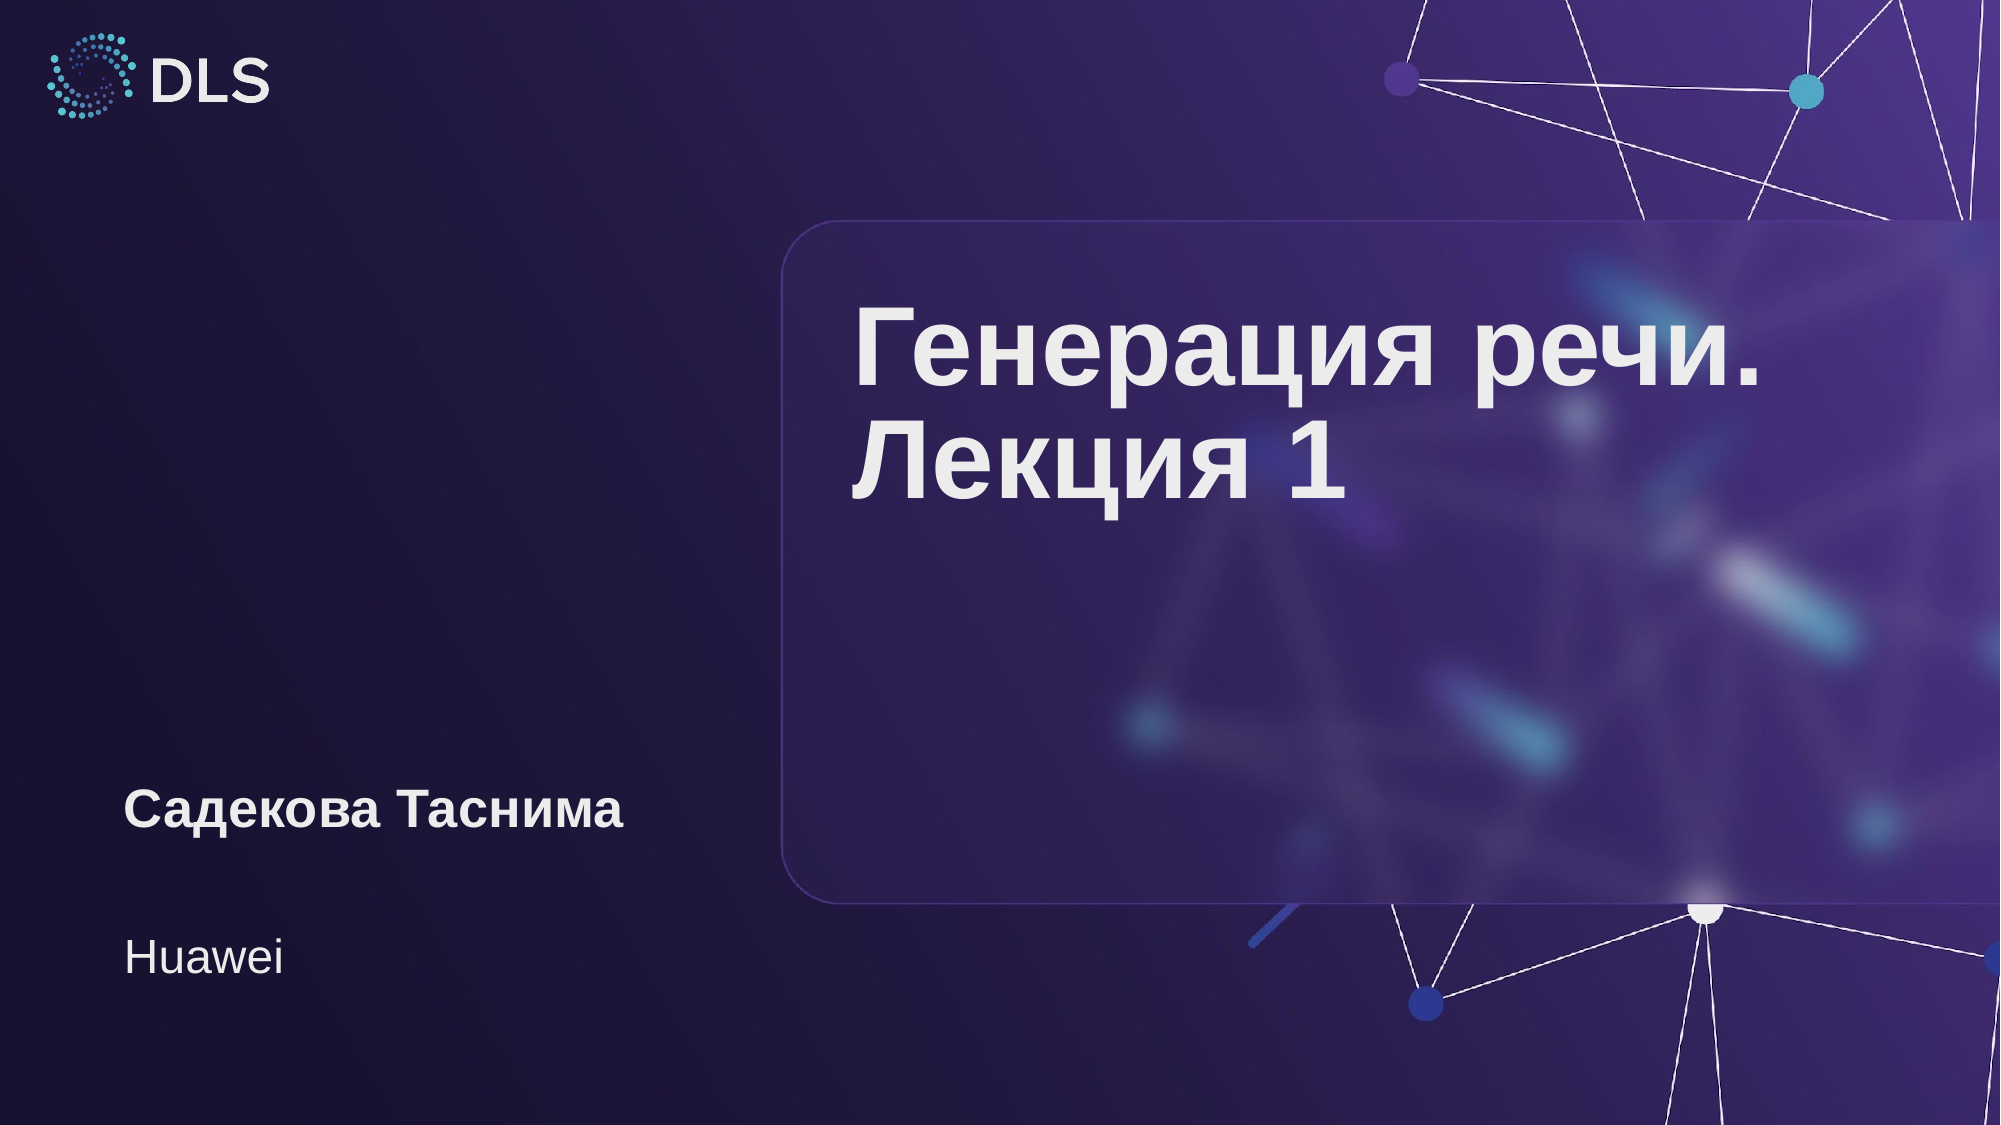

Генерация речи. Лекция 1

Садекова Таснима
Huawei